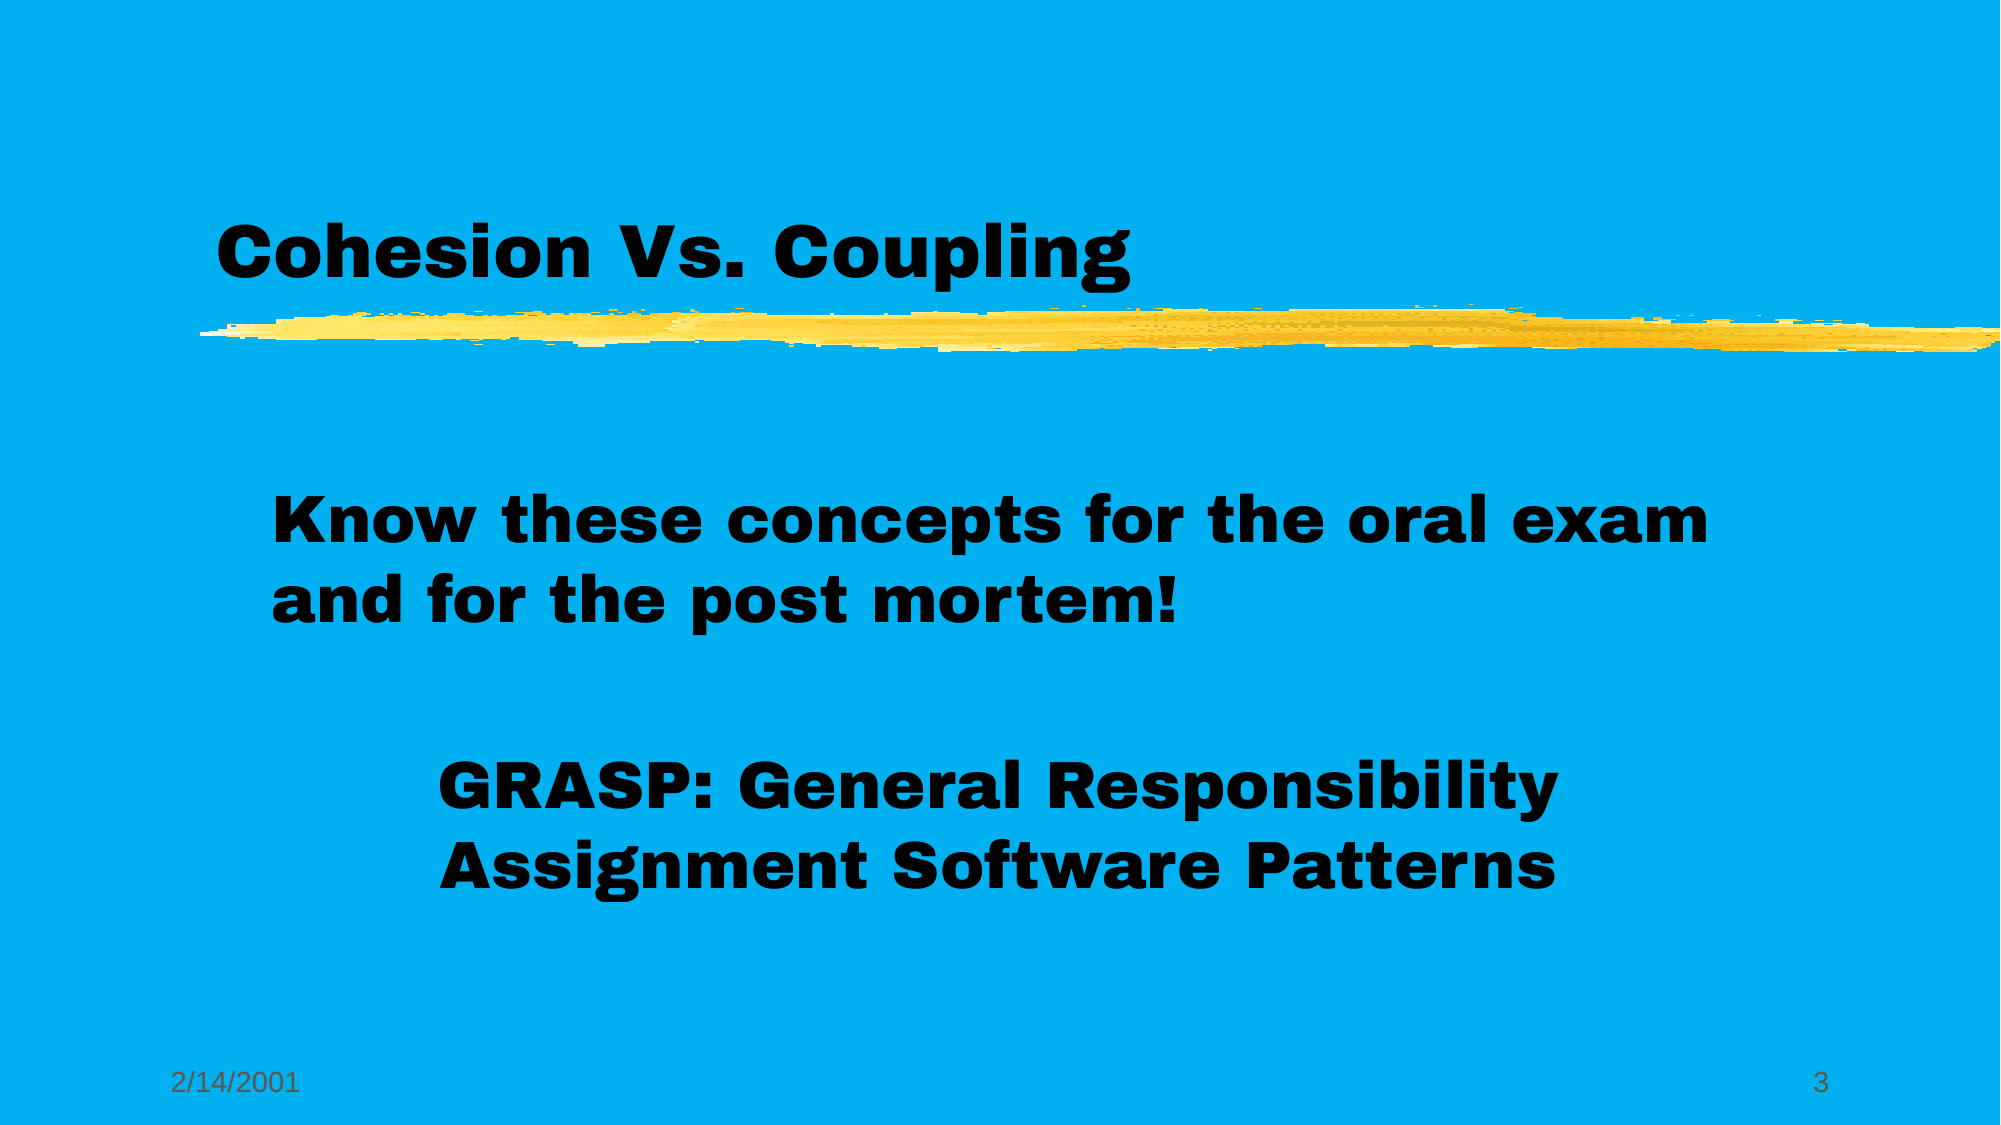

# Cohesion Vs. Coupling
Know these concepts for the oral exam and for the post mortem!

GRASP: General Responsibility Assignment Software Patterns

2/14/2001
3